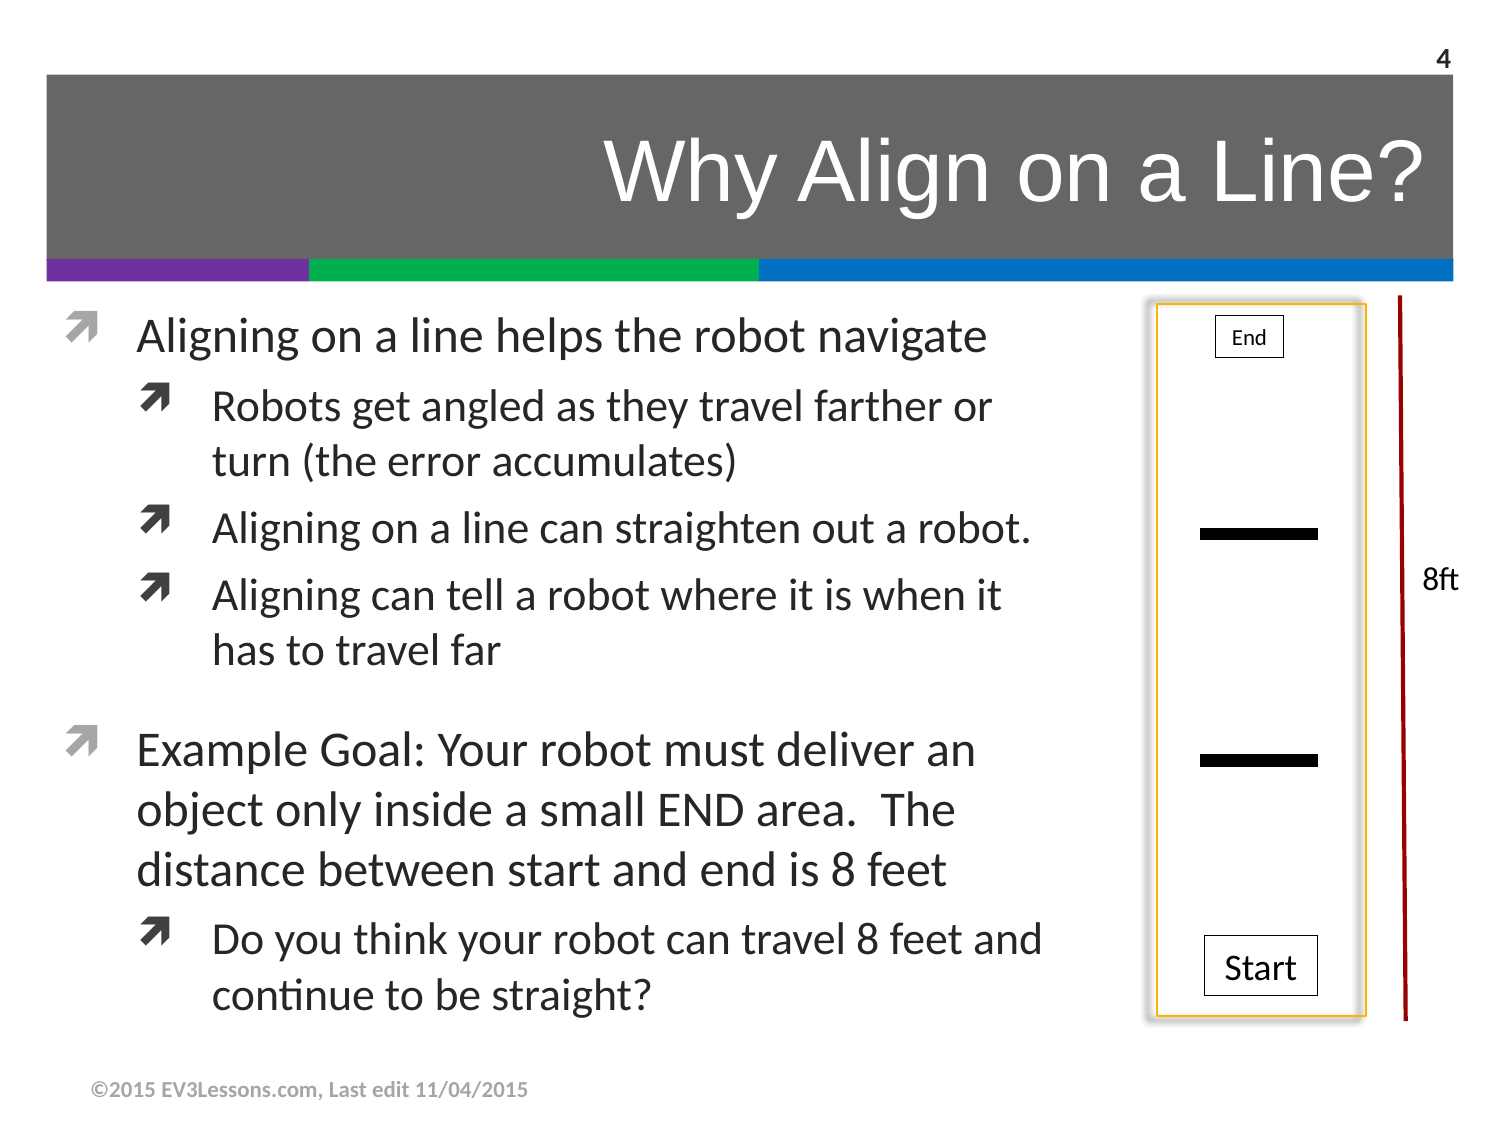

4
# Why Align on a Line?
Aligning on a line helps the robot navigate
Robots get angled as they travel farther or turn (the error accumulates)
Aligning on a line can straighten out a robot.
Aligning can tell a robot where it is when it has to travel far
Example Goal: Your robot must deliver an object only inside a small END area.  The distance between start and end is 8 feet
Do you think your robot can travel 8 feet and continue to be straight?

End
8ft

Start
©2015 EV3Lessons.com, Last edit 11/04/2015